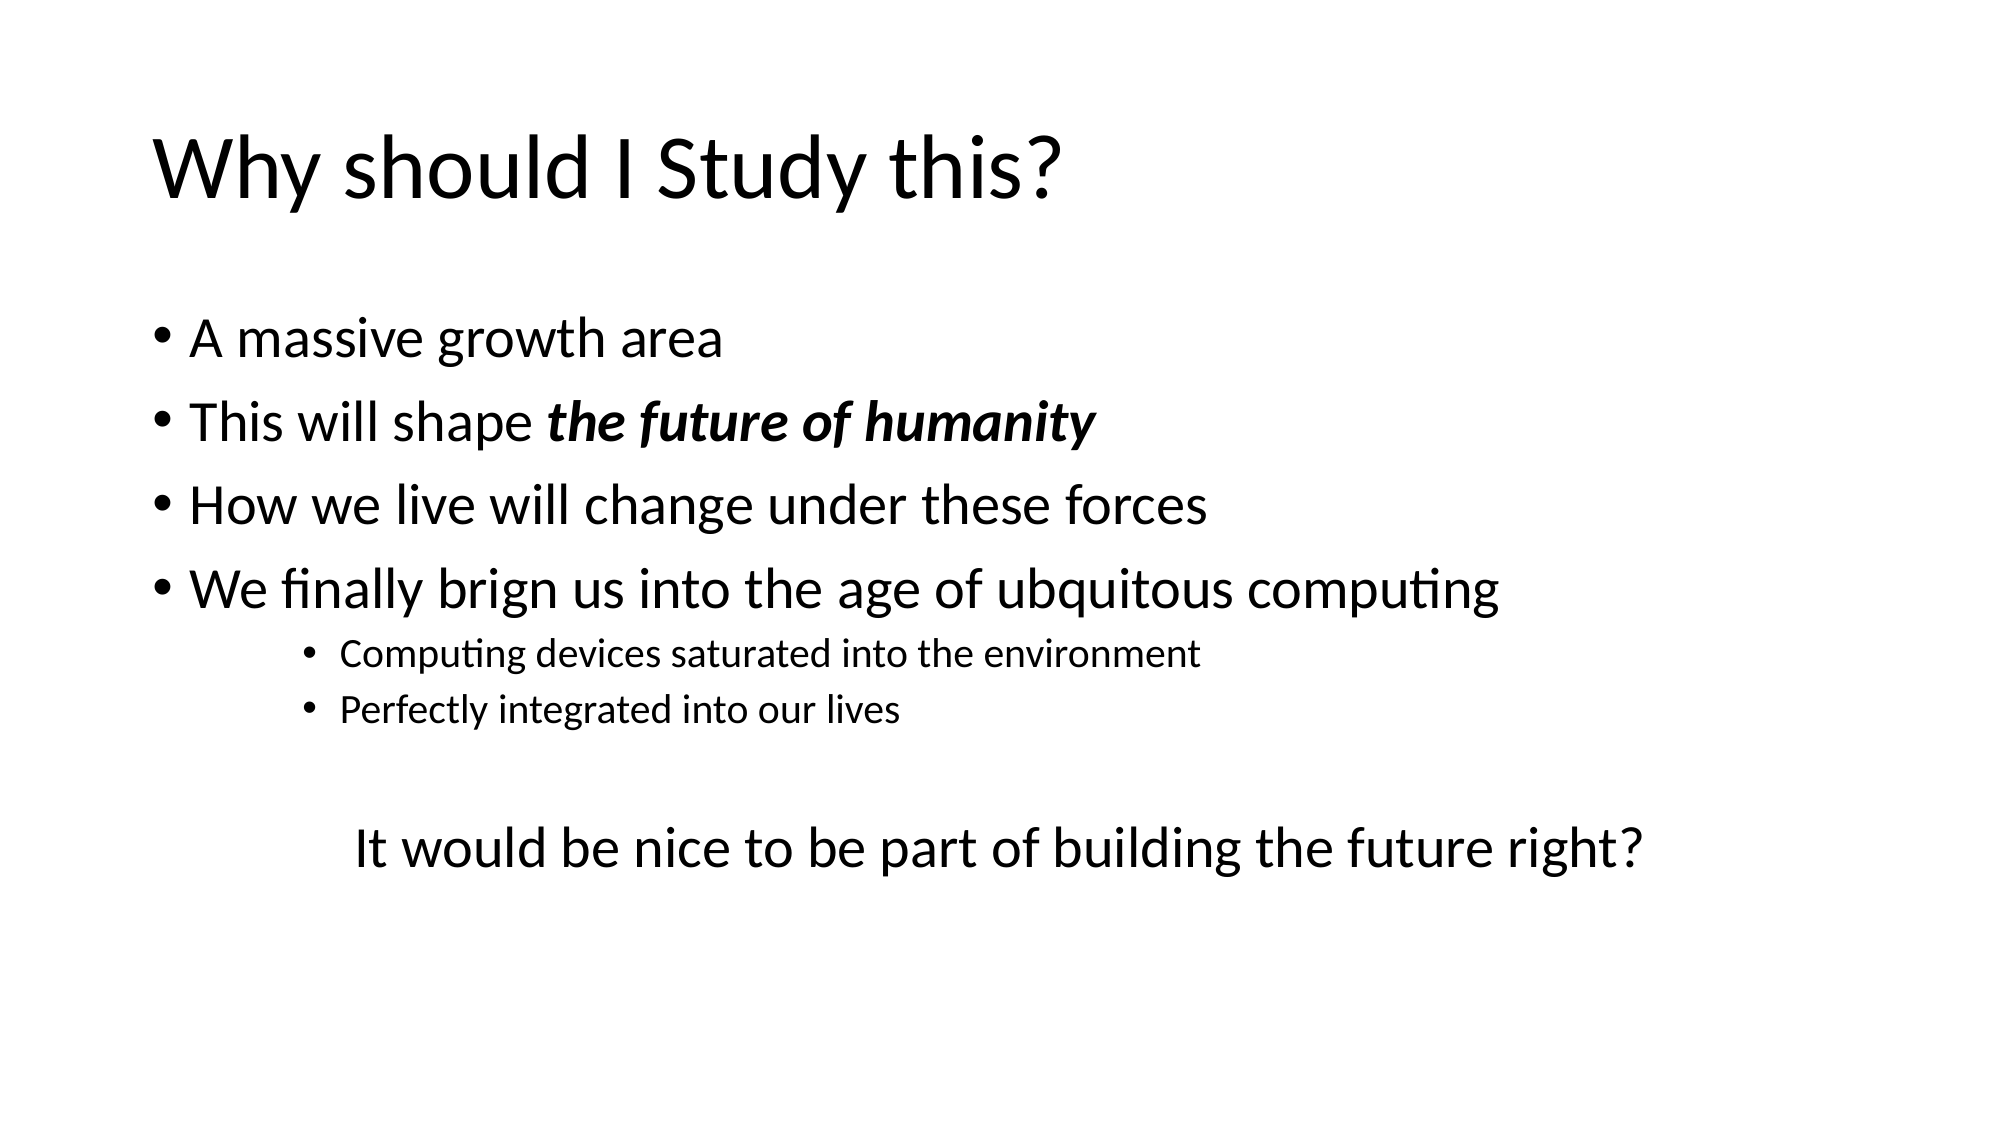

# Why should I Study this?
A massive growth area
This will shape the future of humanity
How we live will change under these forces
We finally brign us into the age of ubquitous computing
Computing devices saturated into the environment
Perfectly integrated into our lives

It would be nice to be part of building the future right?